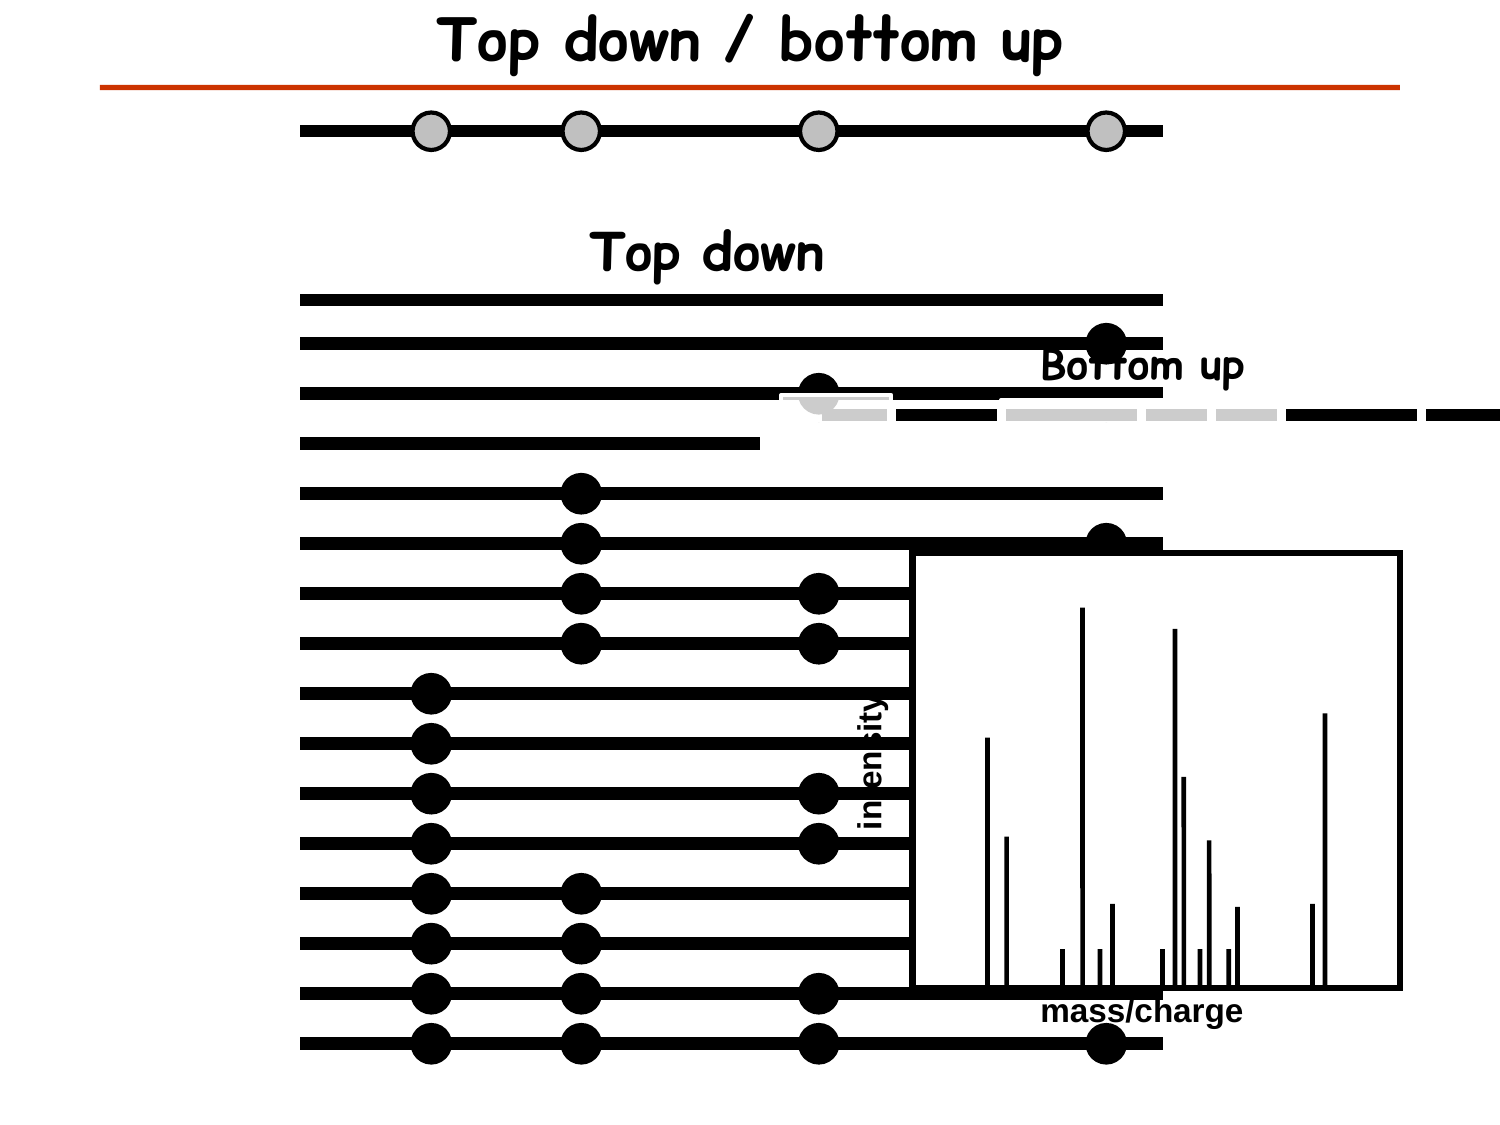

# Top down / bottom up

Top down

Bottom up

intensity

mass/charge